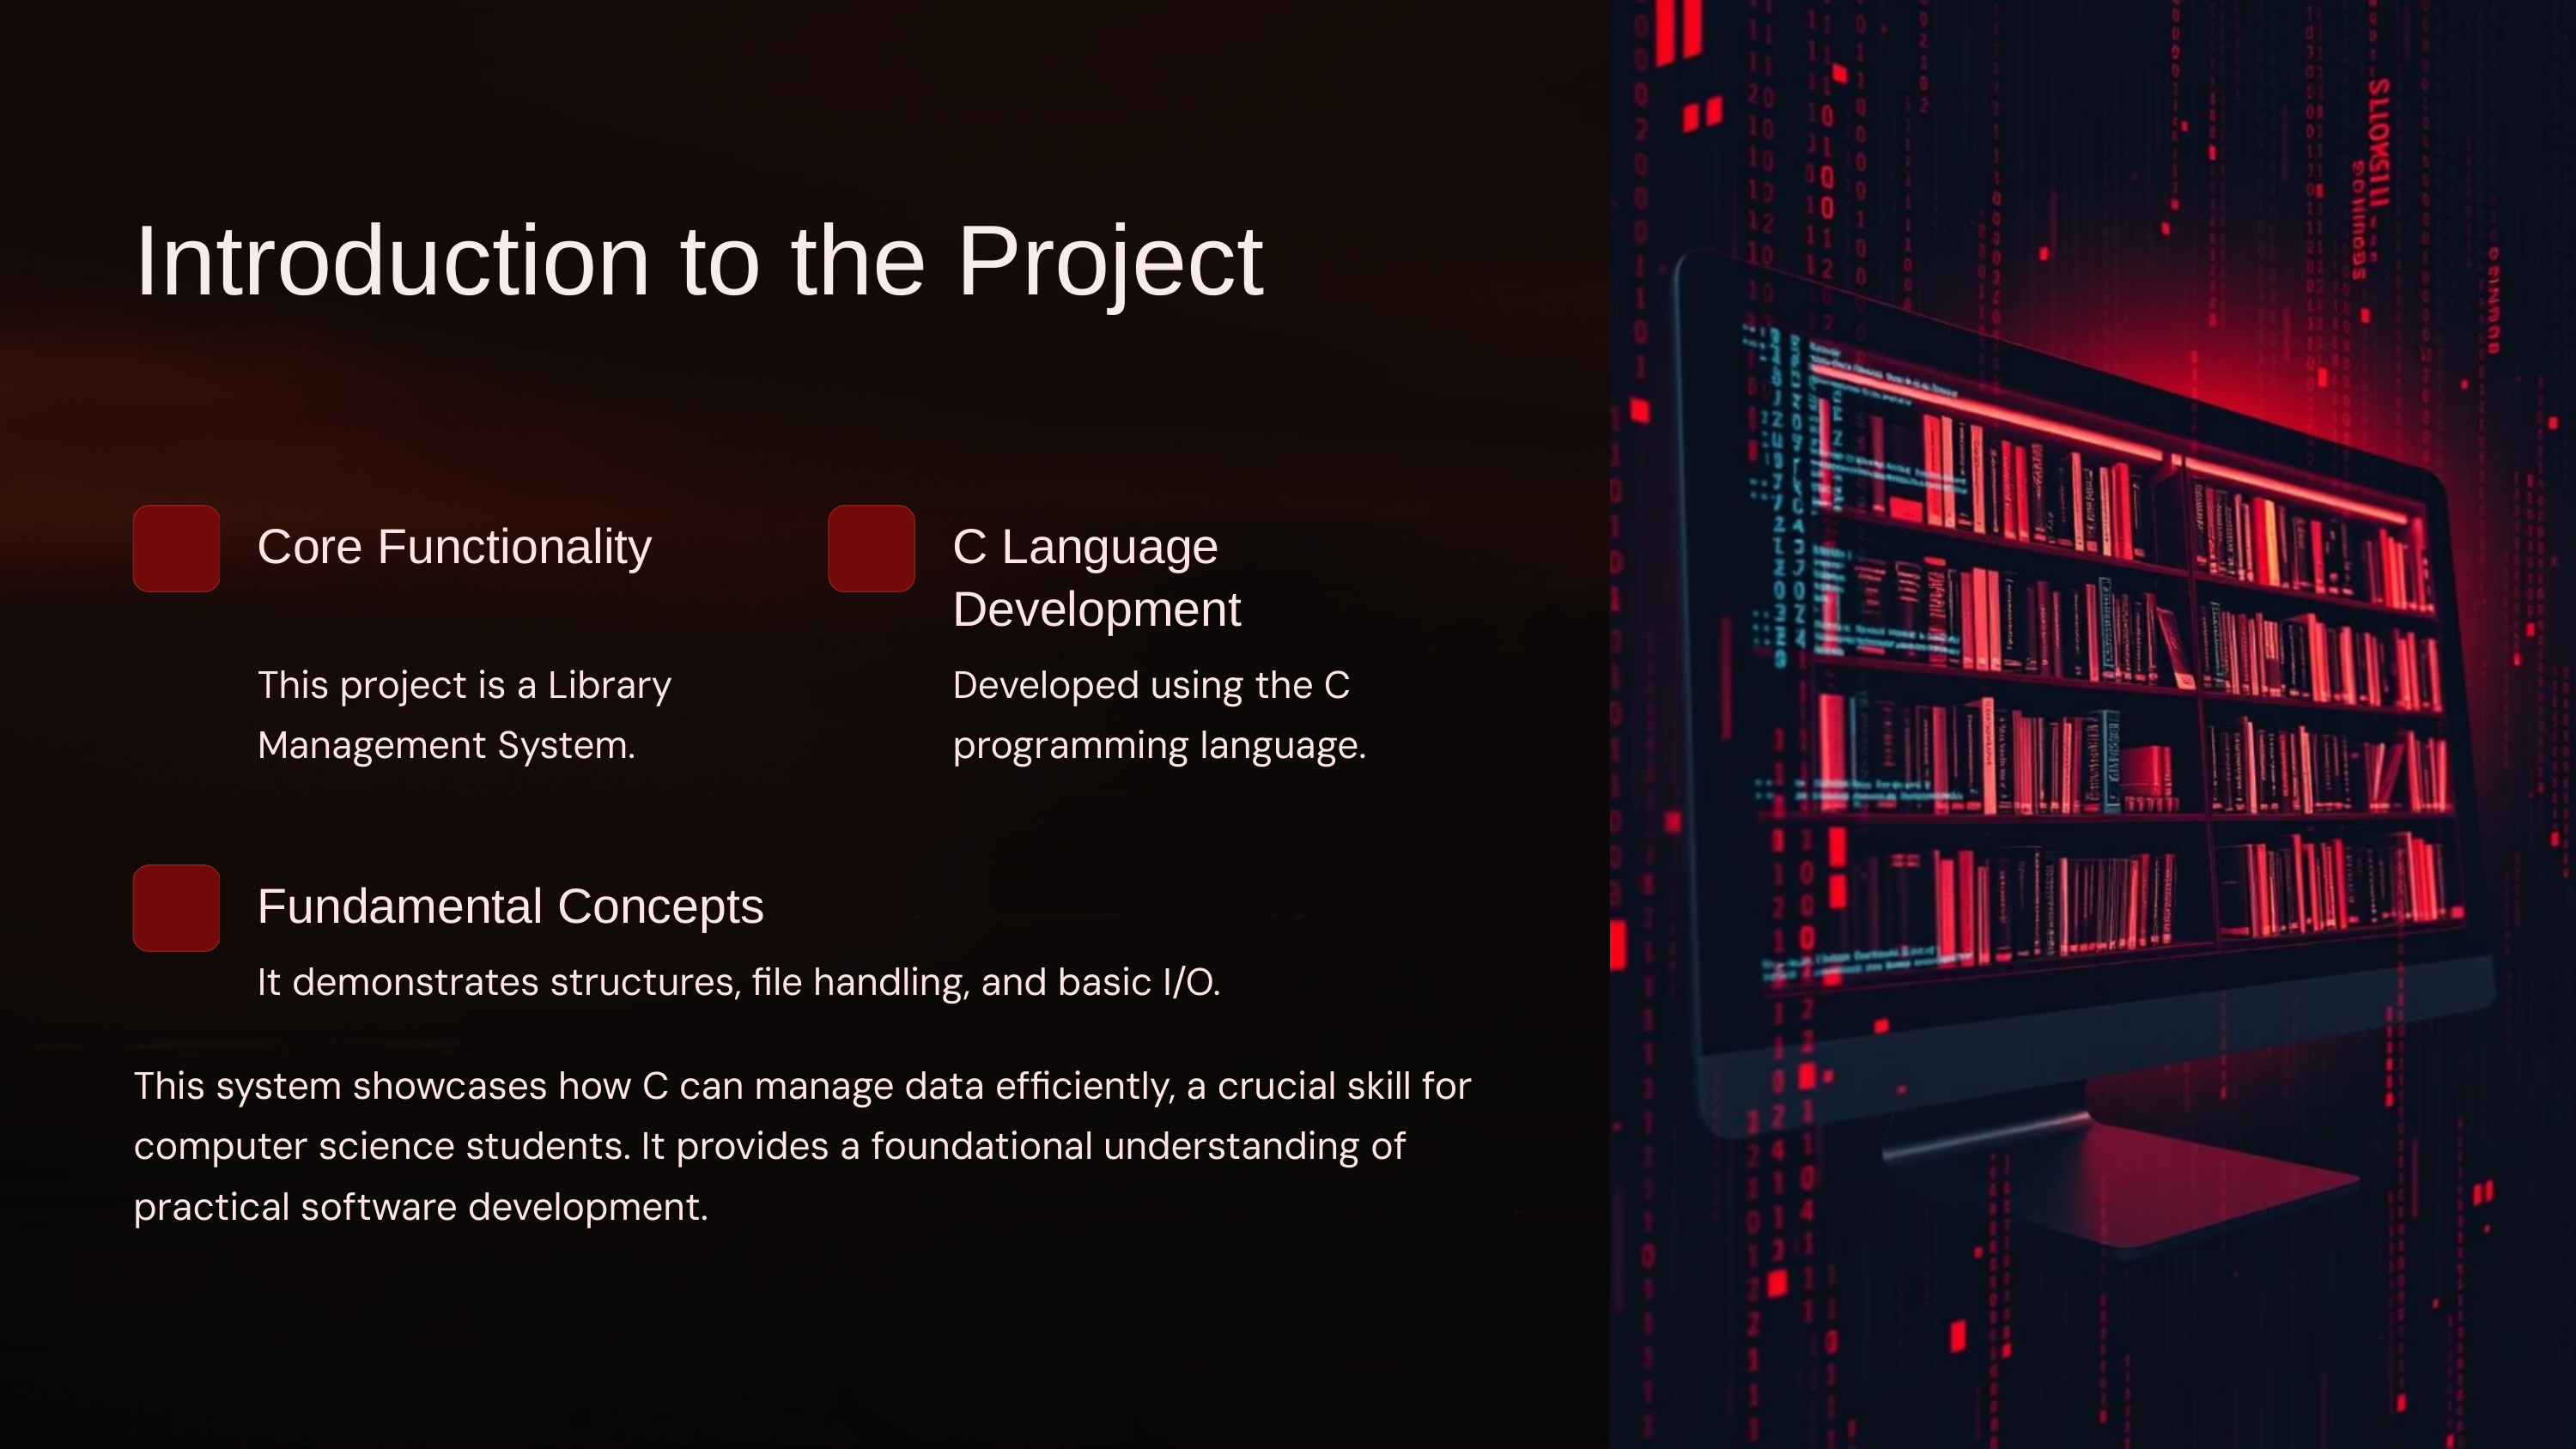

Introduction to the Project

Core Functionality
C Language Development
This project is a Library Management System.
Developed using the C programming language.

Fundamental Concepts
It demonstrates structures, file handling, and basic I/O.
This system showcases how C can manage data efficiently, a crucial skill for computer science students. It provides a foundational understanding of practical software development.